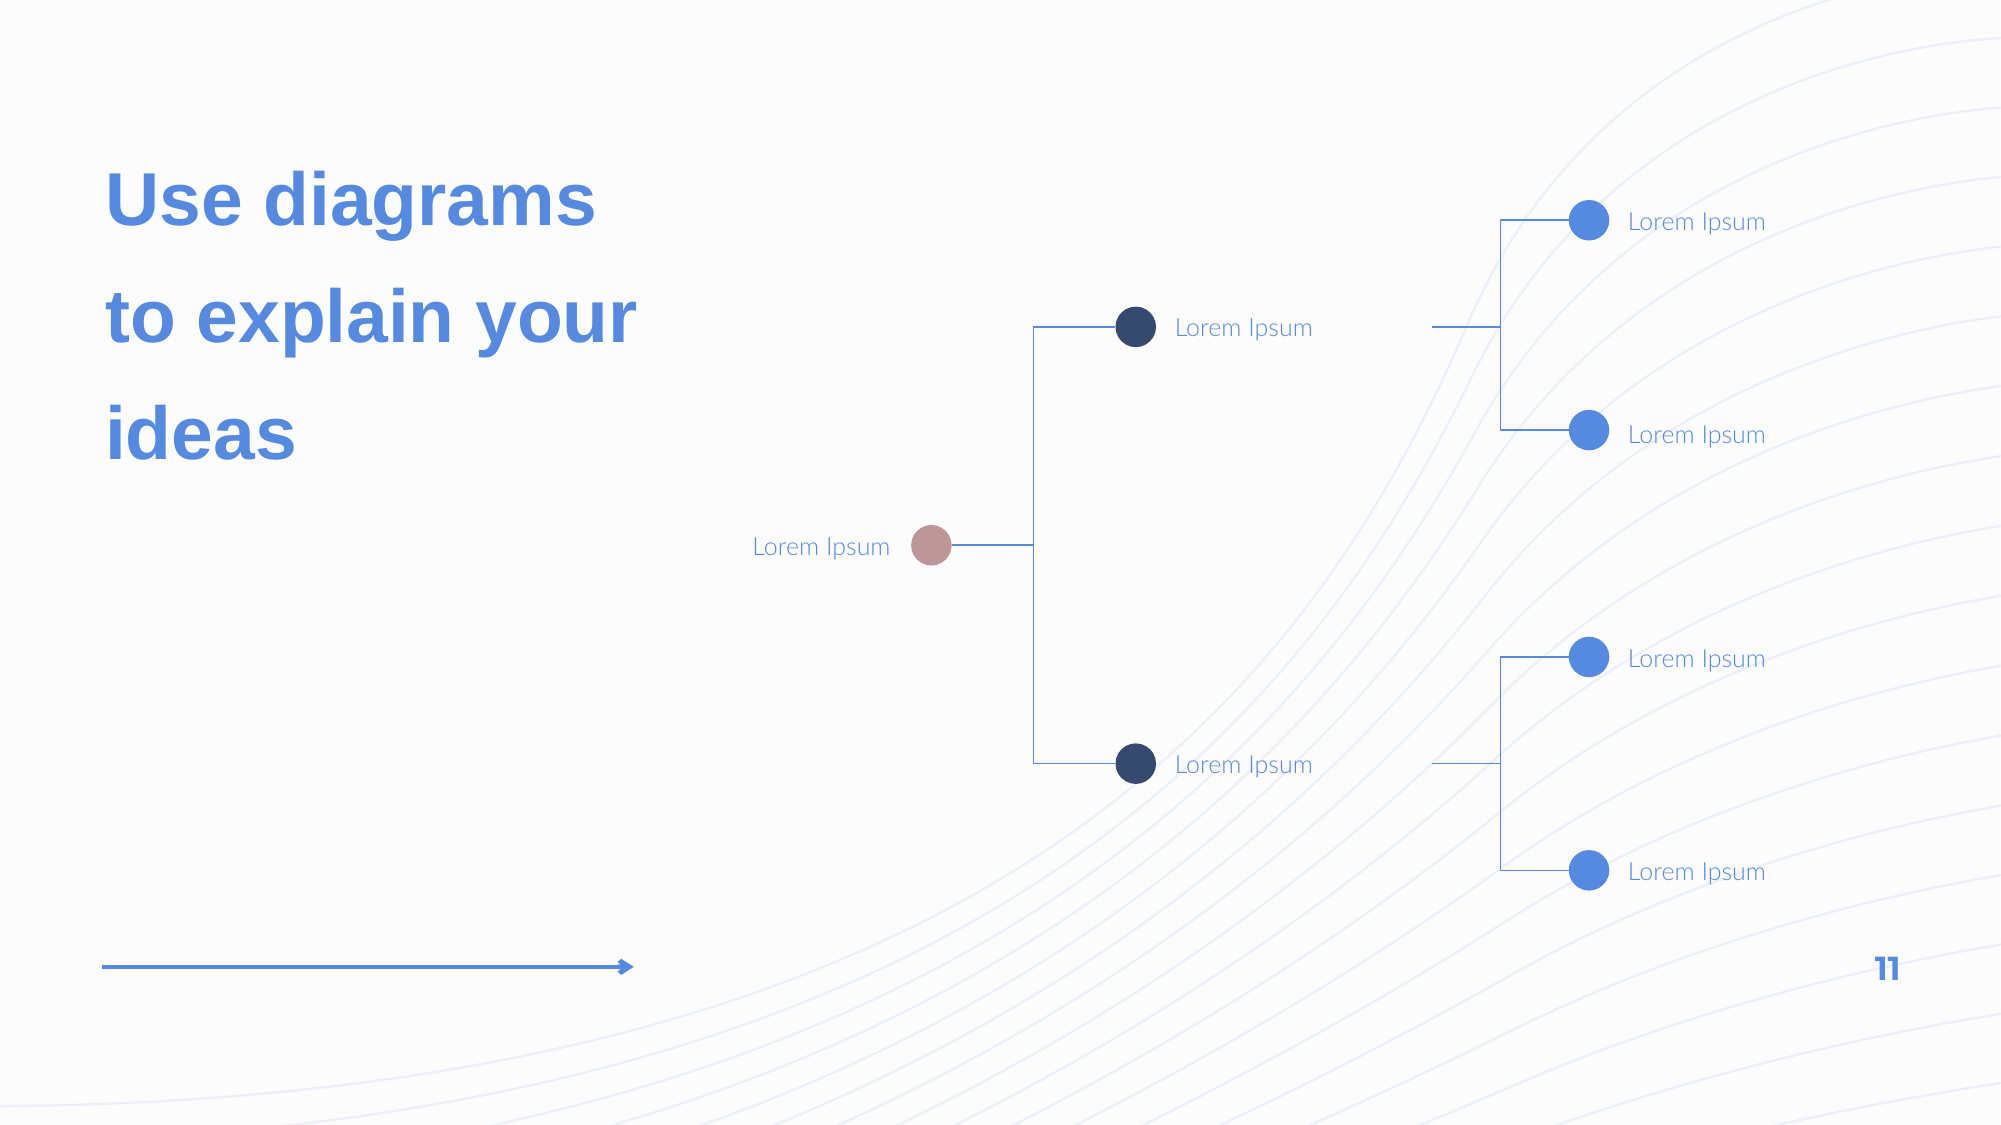

Use diagrams
to explain your ideas
Lorem Ipsum

Lorem Ipsum

Lorem Ipsum

Lorem Ipsum

Lorem Ipsum

Lorem Ipsum

Lorem Ipsum